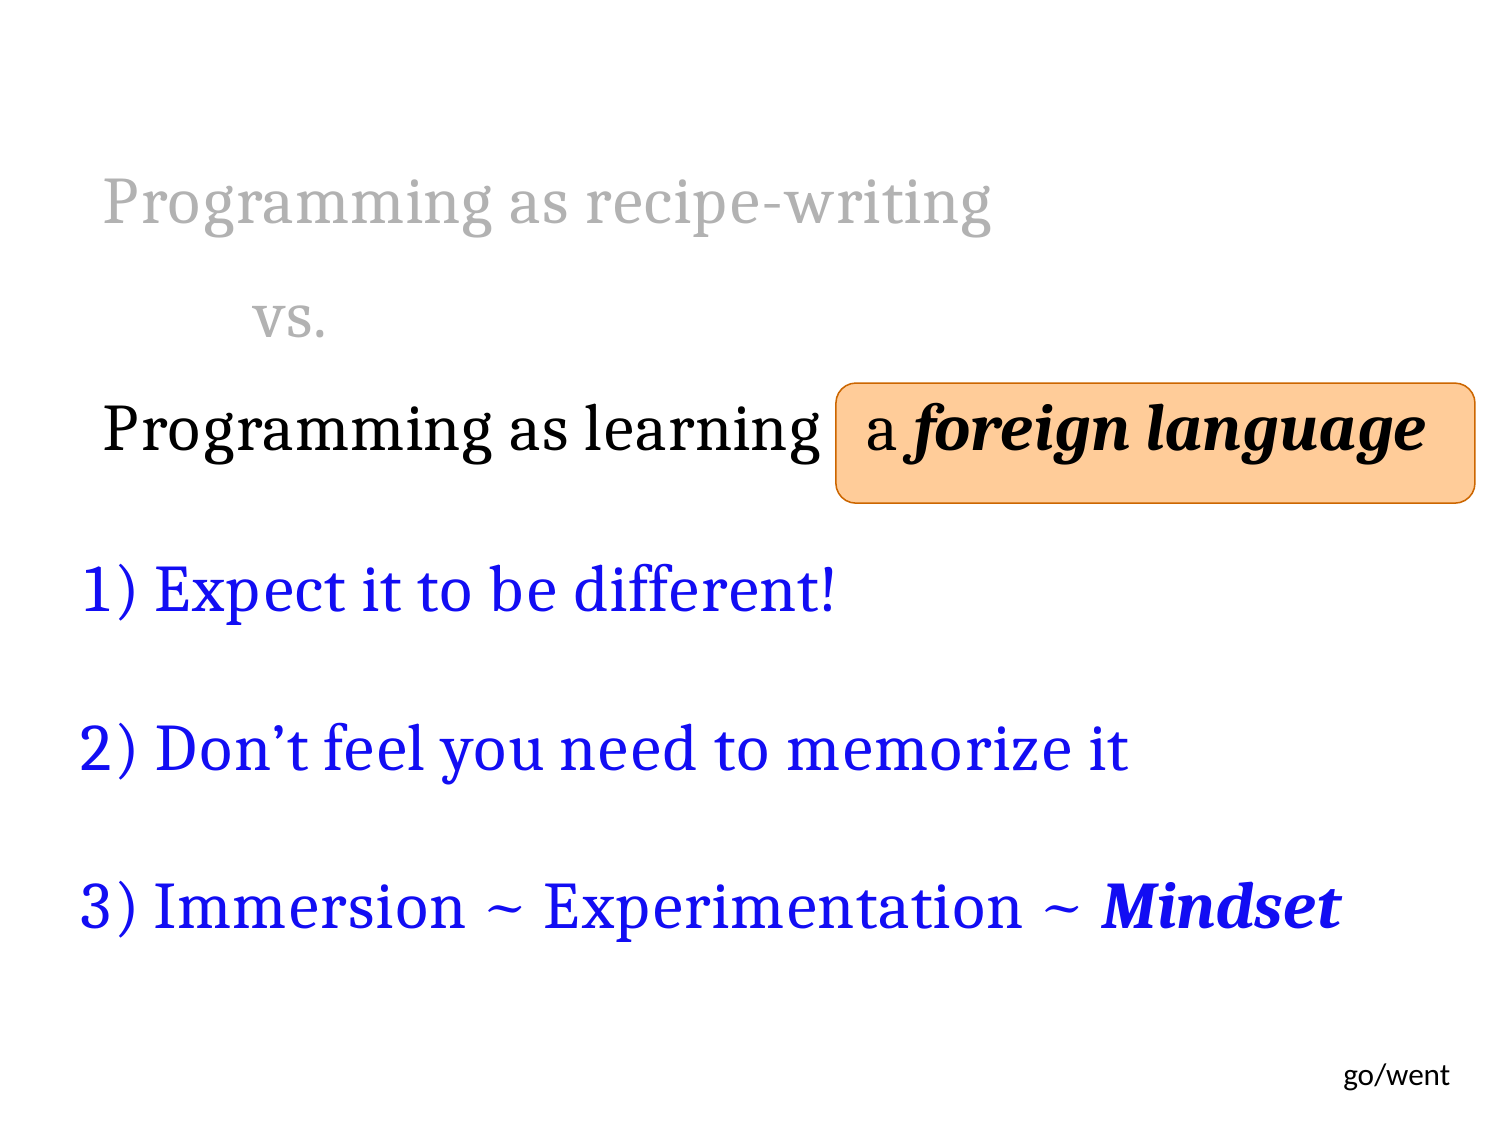

Programming as recipe-writing
	vs.
Programming as learning   a foreign language

1) Expect it to be different!
2) Don’t feel you need to memorize it
3) Immersion ~ Experimentation ~ Mindset
go/went